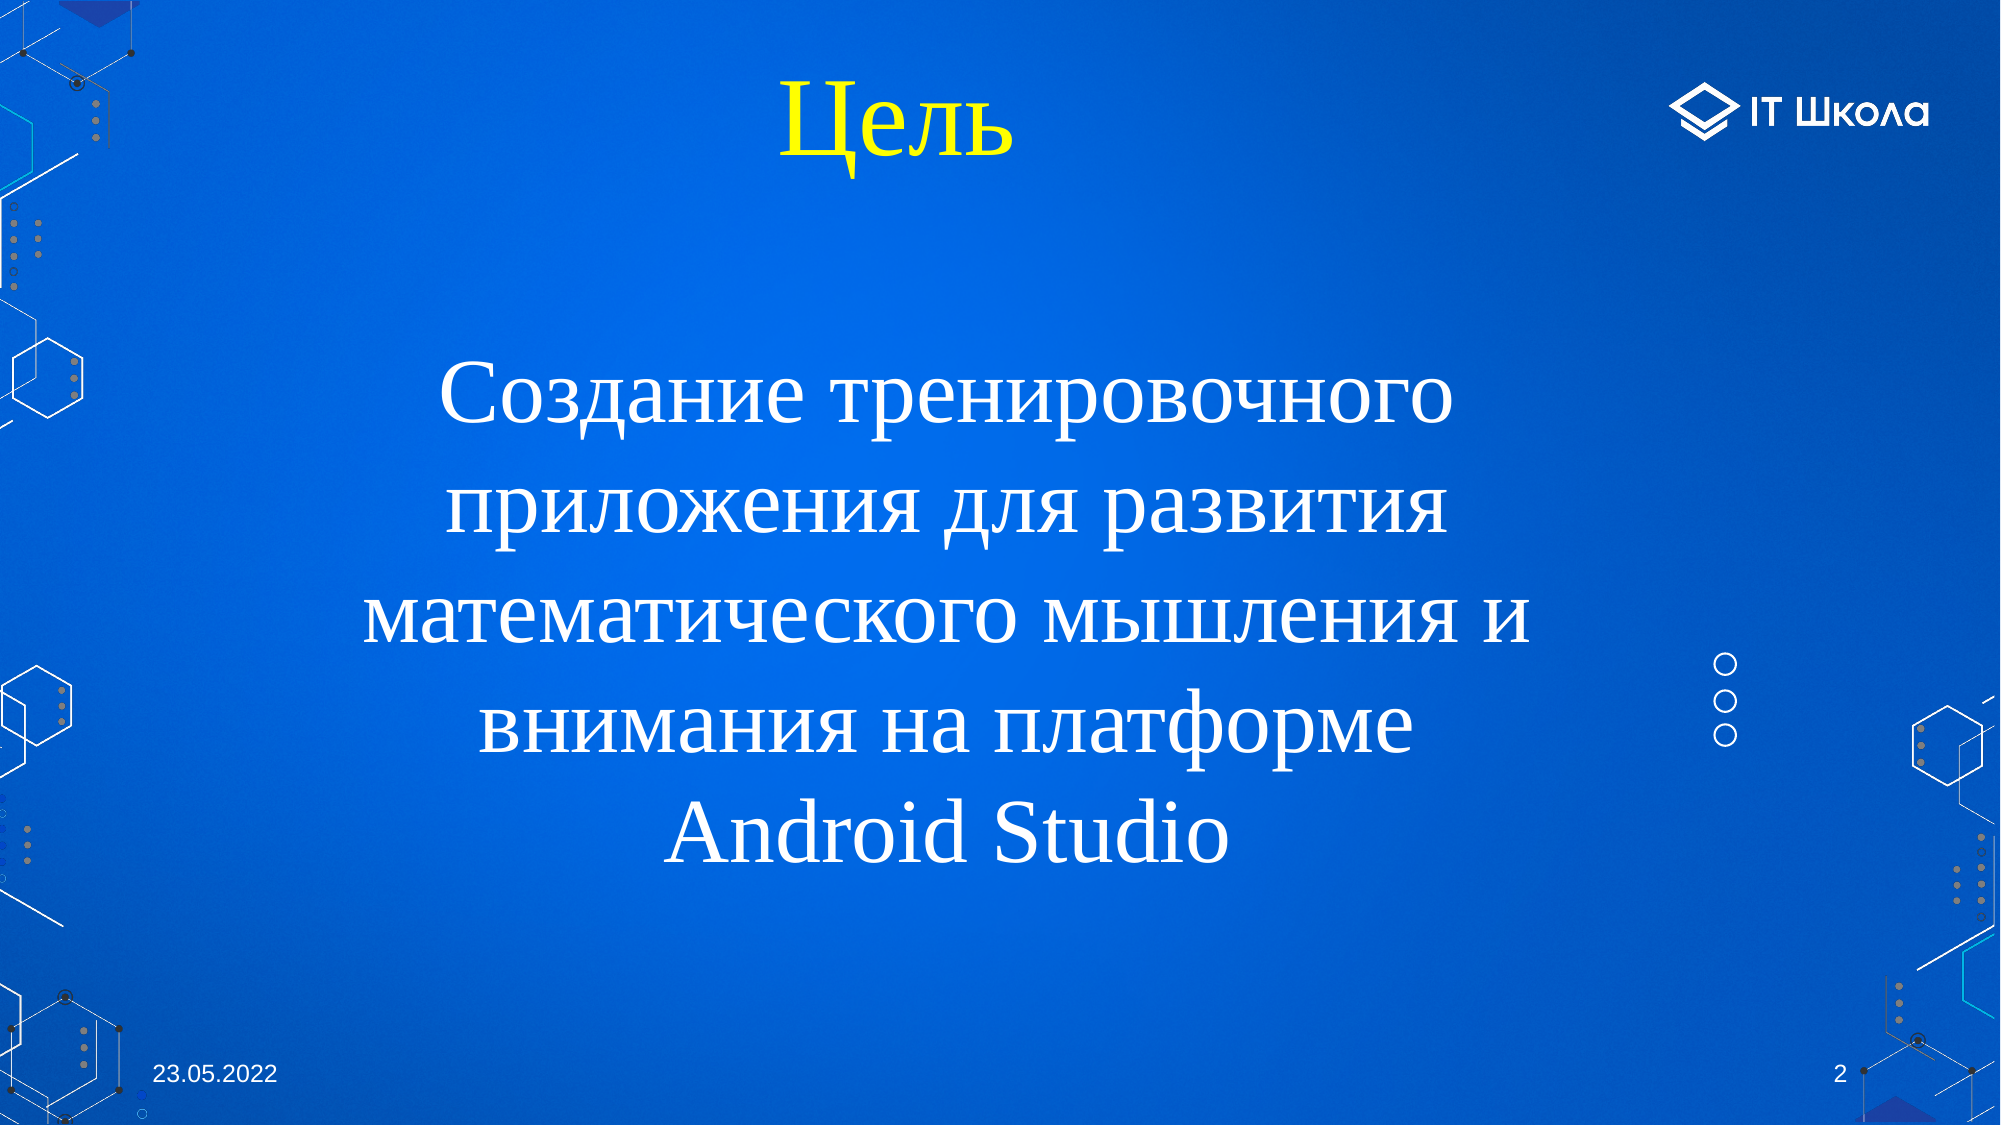

# Цель
Создание тренировочного приложения для развития математического мышления и внимания на платформе Android Studio

23.05.2022
2